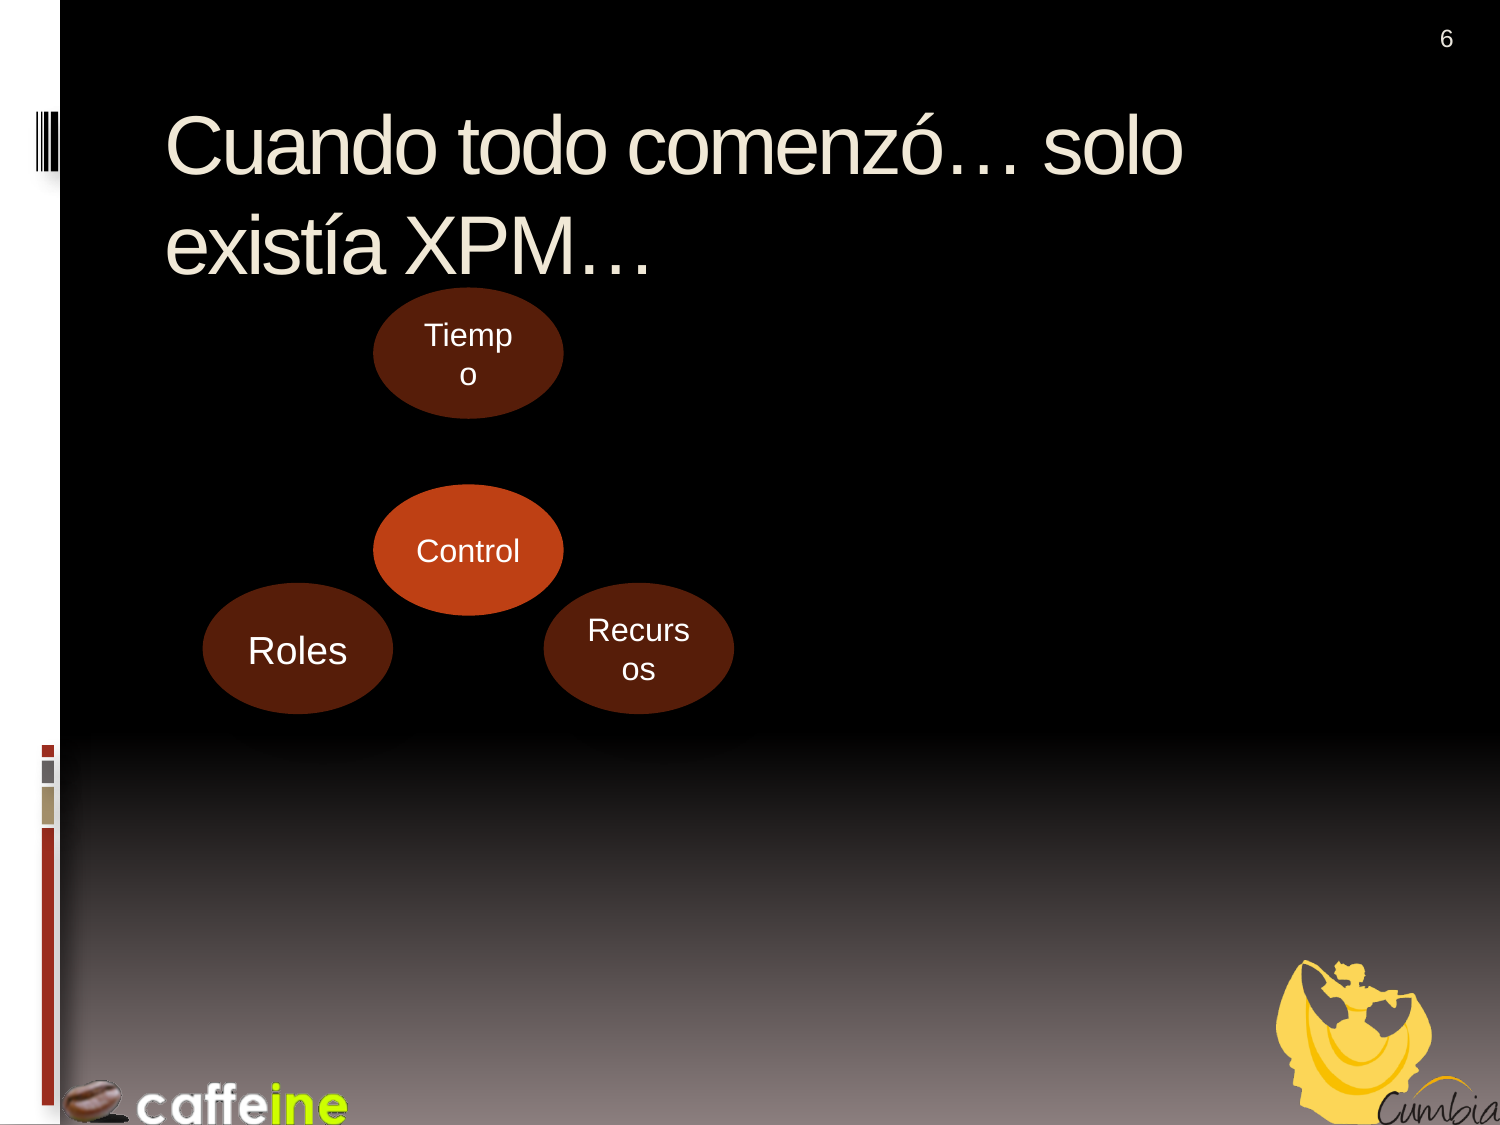

6
# Cuando todo comenzó… solo existía XPM…
Control
Tiempo
Recursos
Roles